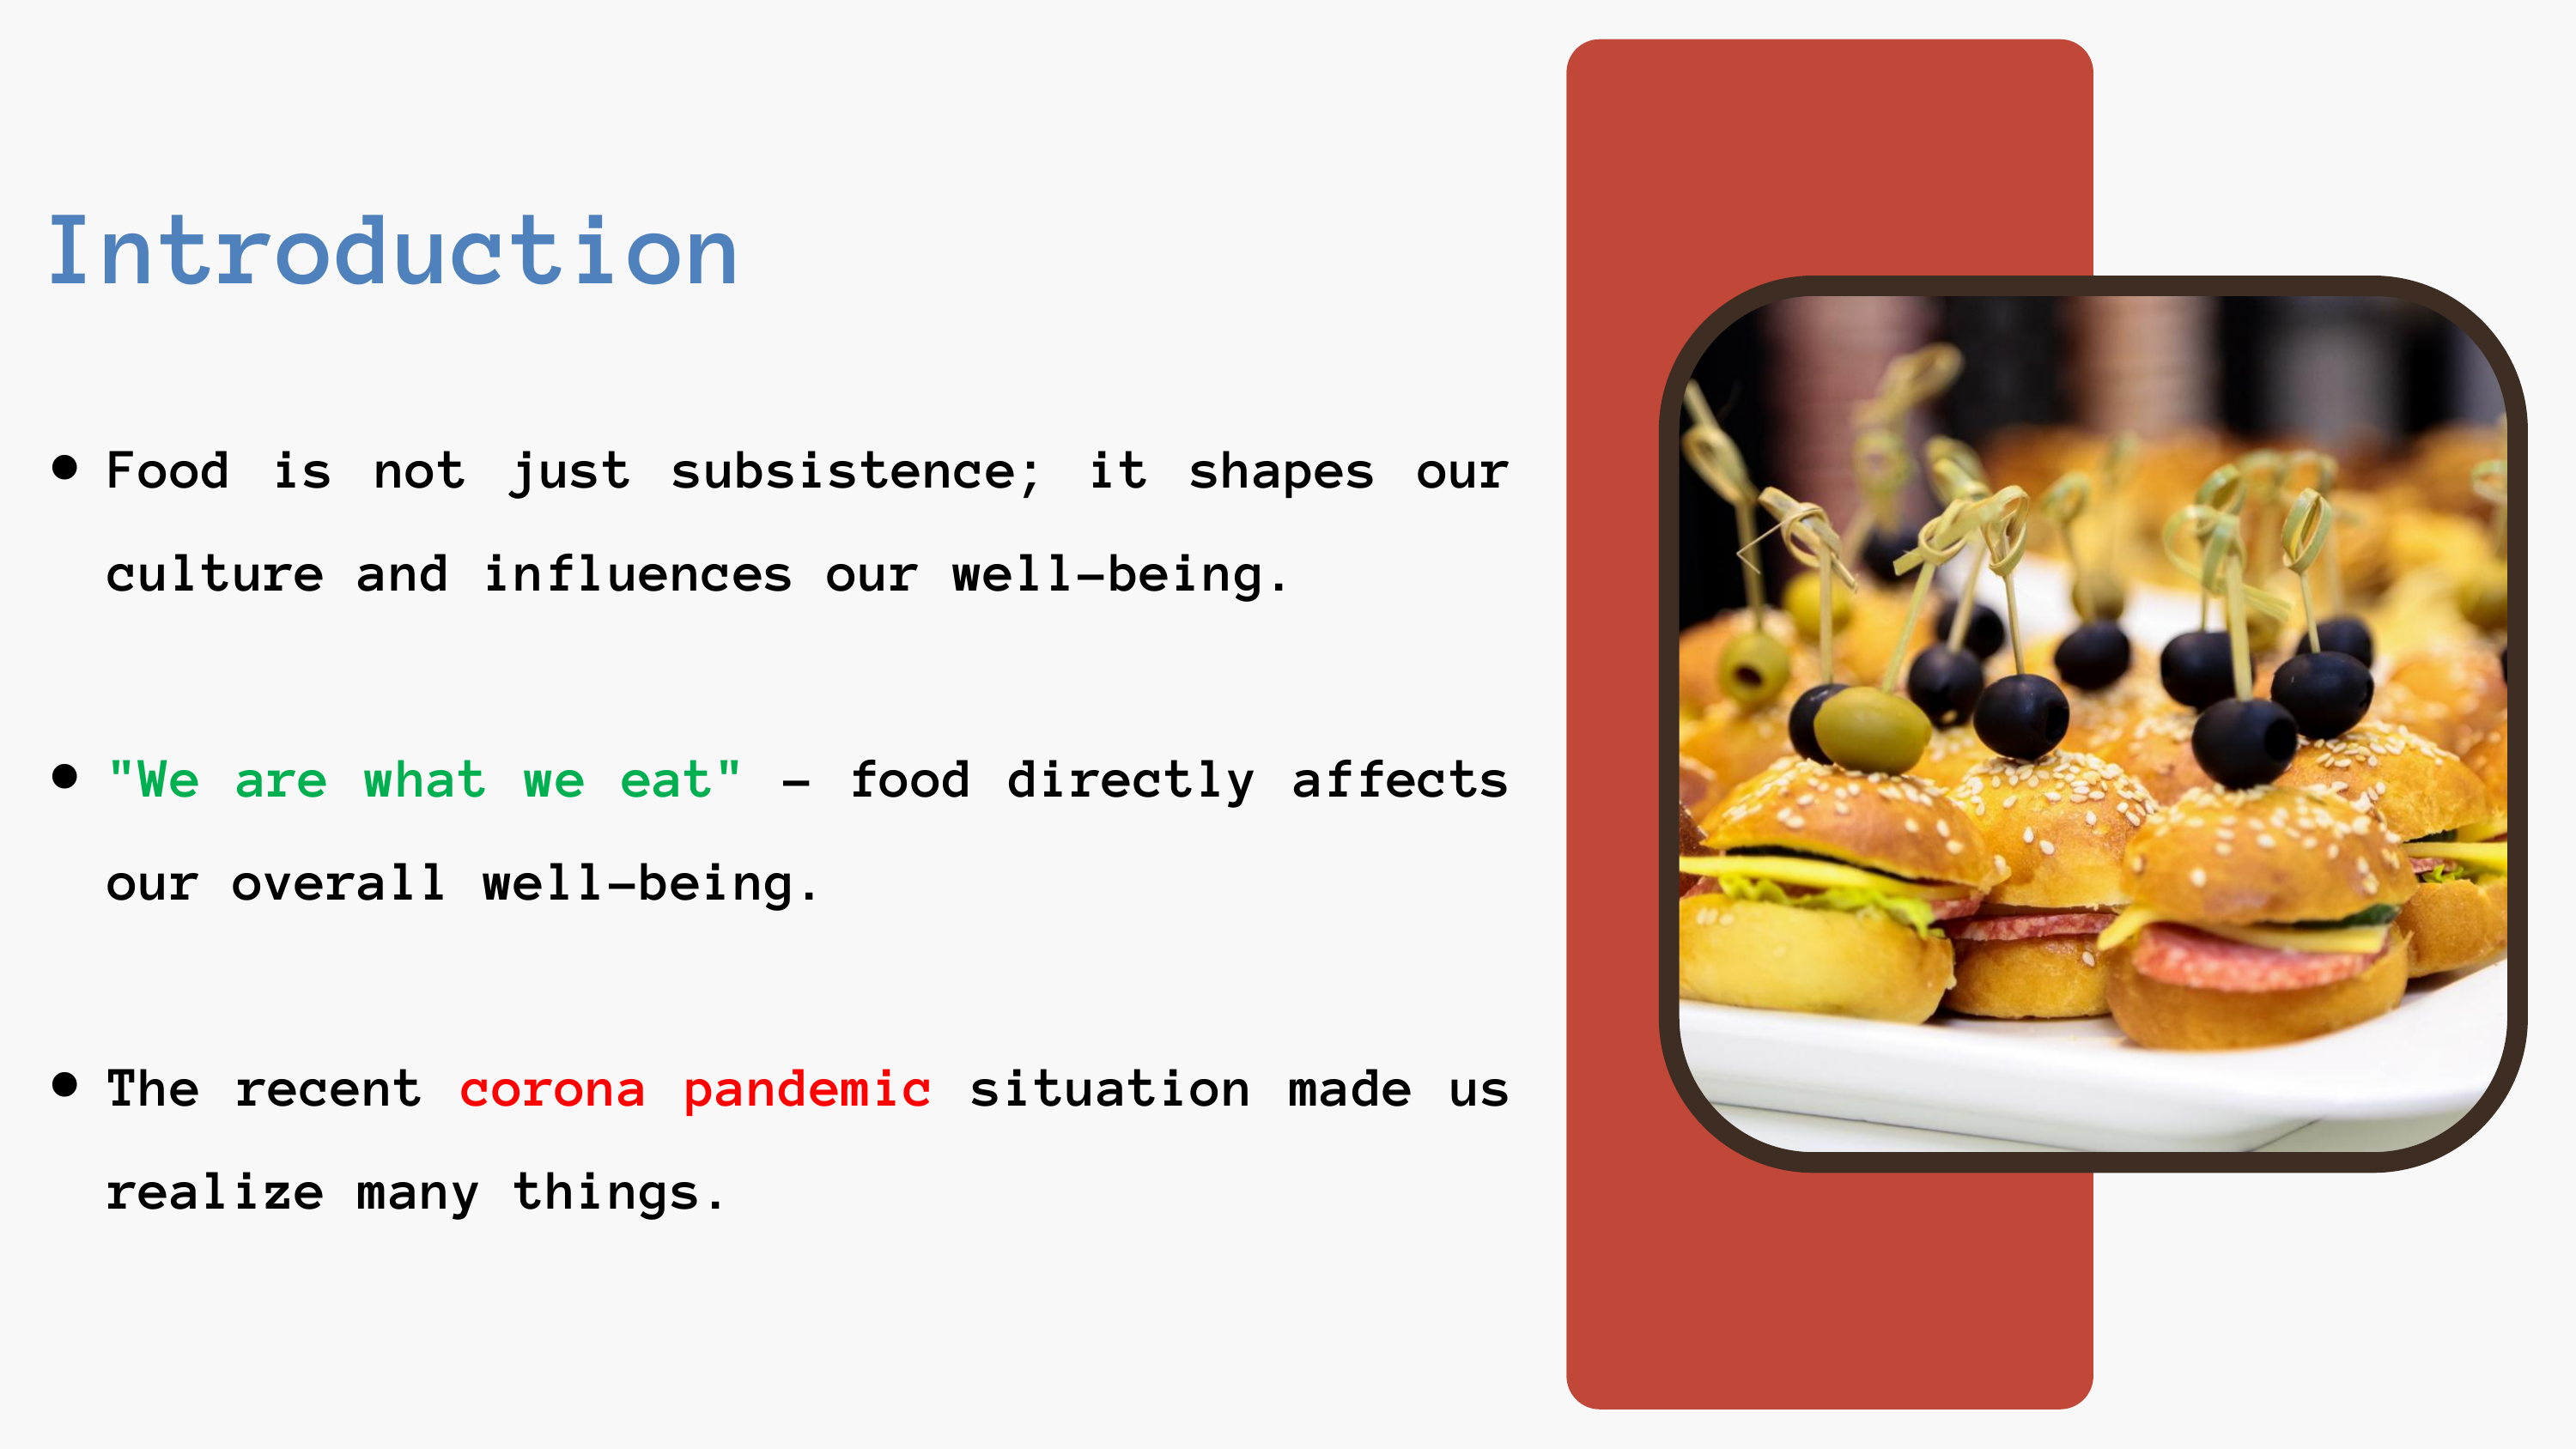

Introduction

Food is not just subsistence; it shapes our culture and influences our well-being.

"We are what we eat" - food directly affects our overall well-being.

The recent corona pandemic situation made us realize many things.